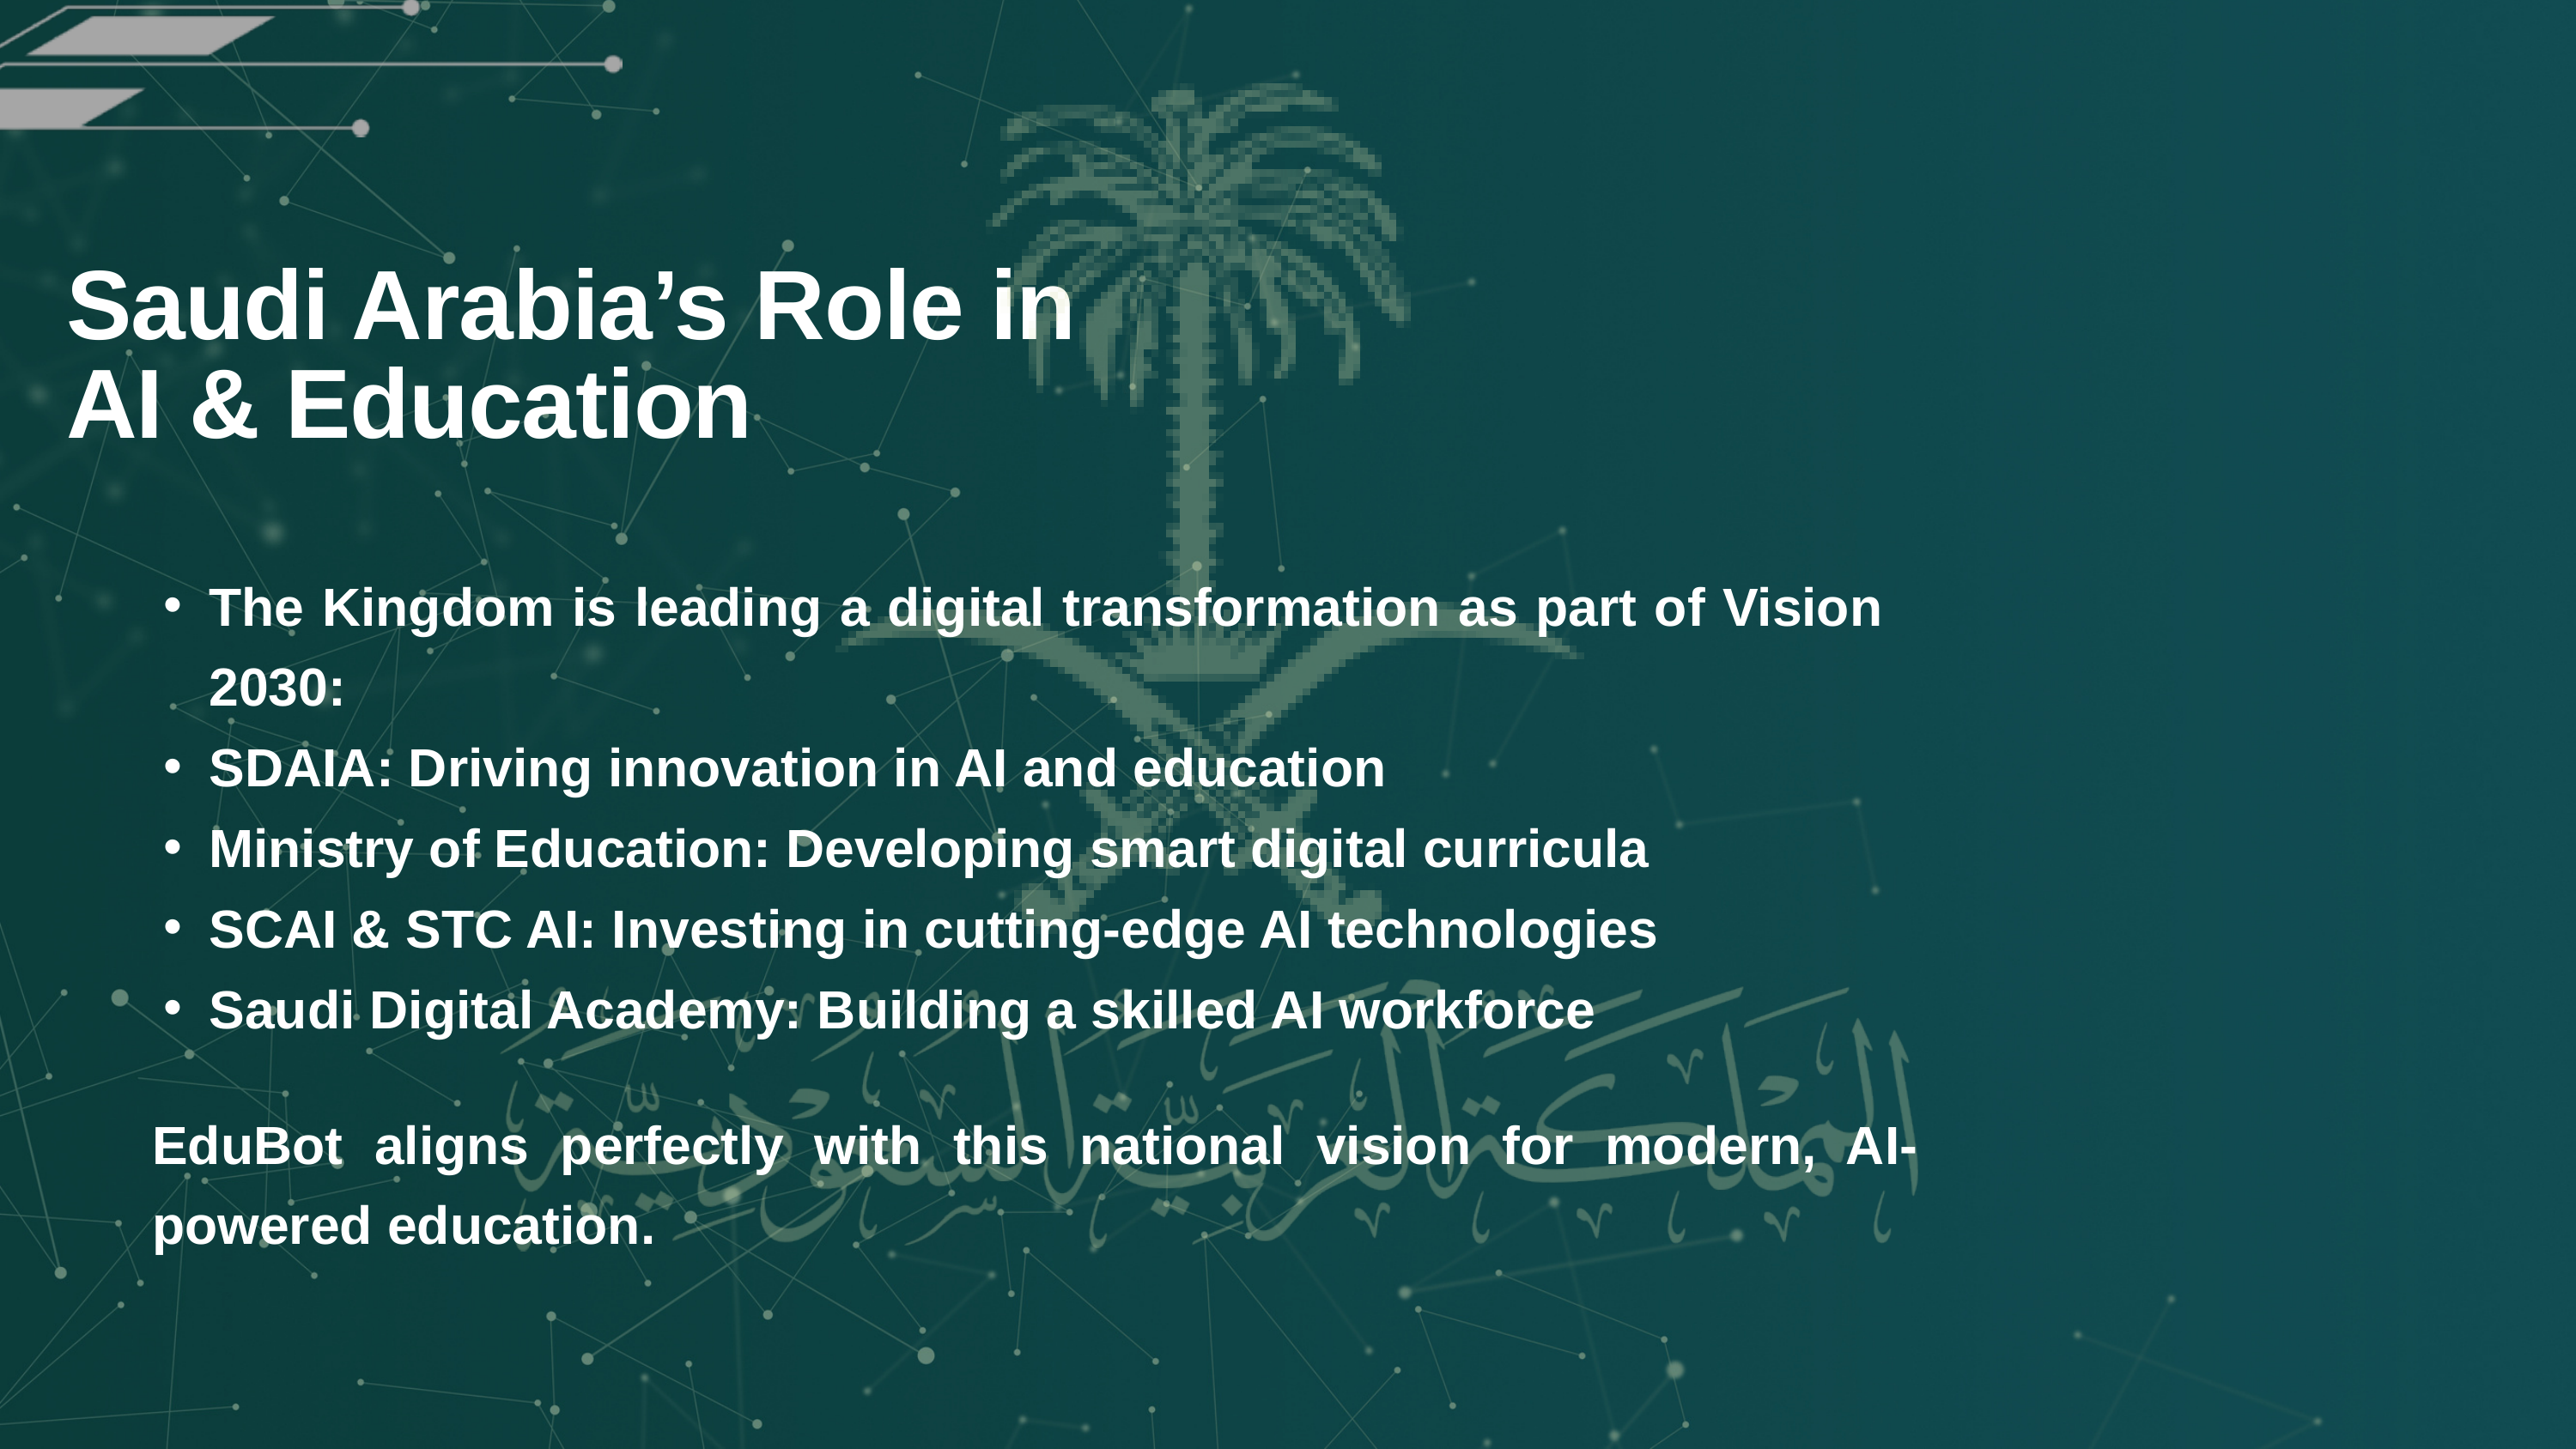

Saudi Arabia’s Role in AI & Education
The Kingdom is leading a digital transformation as part of Vision 2030:
SDAIA: Driving innovation in AI and education
Ministry of Education: Developing smart digital curricula
SCAI & STC AI: Investing in cutting-edge AI technologies
Saudi Digital Academy: Building a skilled AI workforce

EduBot aligns perfectly with this national vision for modern, AI-powered education.